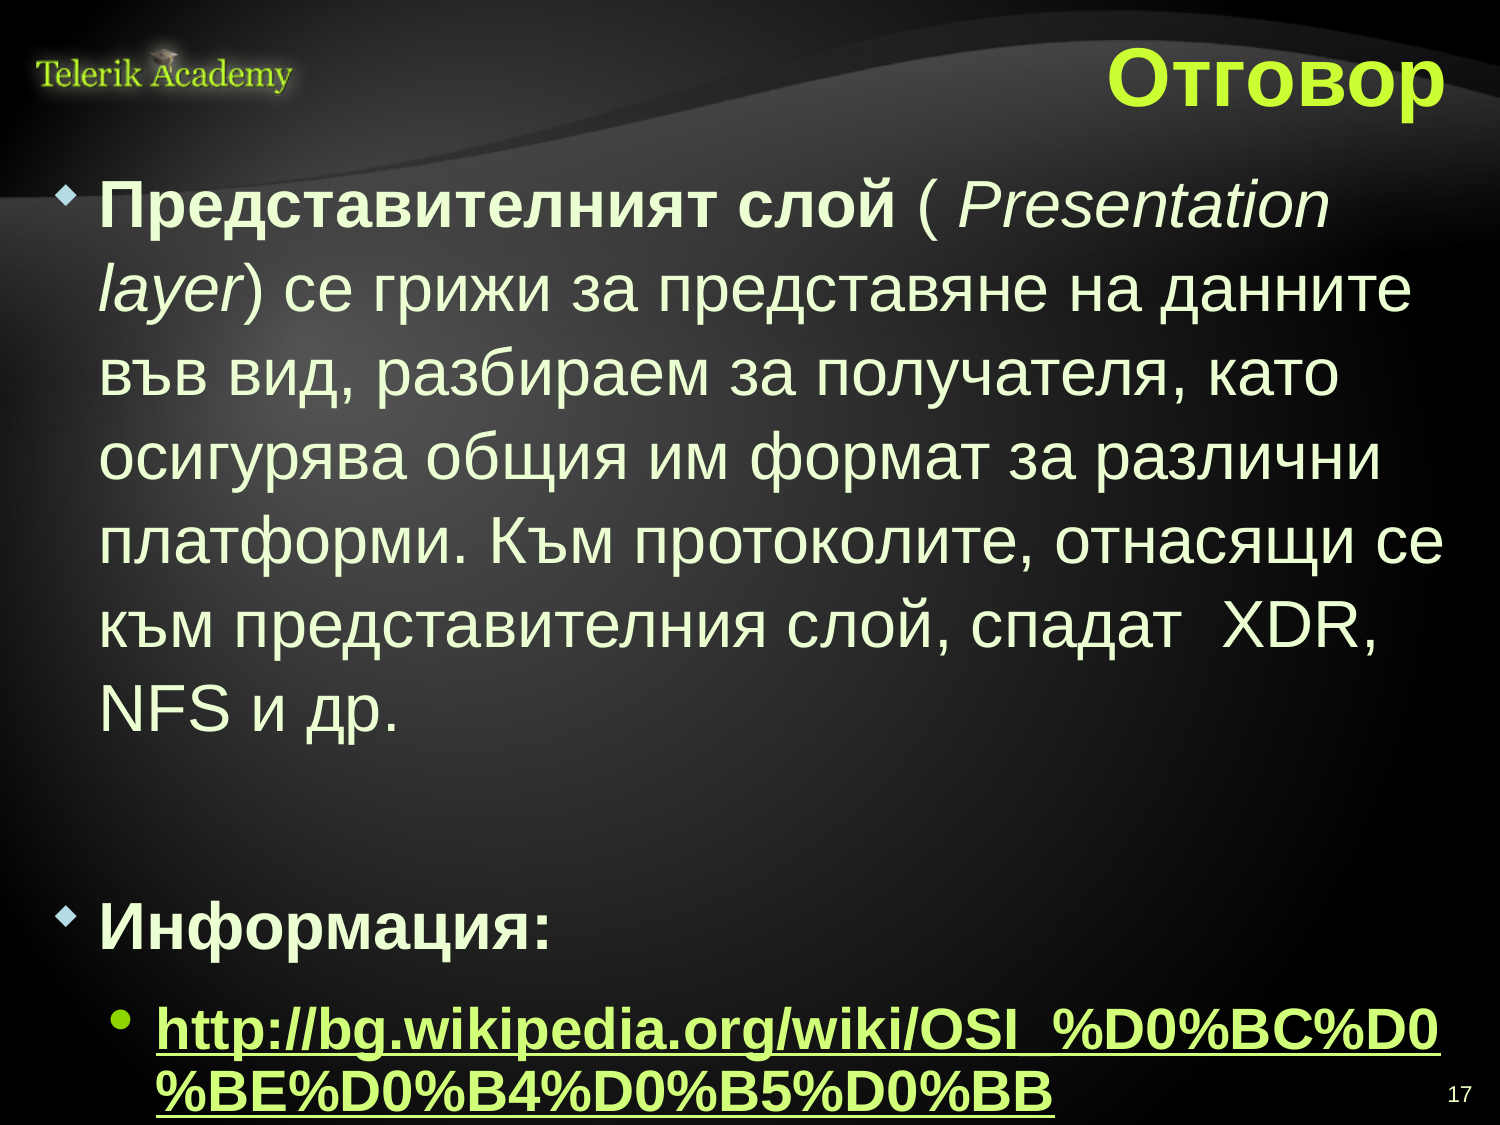

# Отговор
Представителният слой ( Presentation layer) се грижи за представяне на данните във вид, разбираем за получателя, като осигурява общия им формат за различни платформи. Към протоколите, отнасящи се към представителния слой, спадат  XDR, NFS и др.

Информация:
http://bg.wikipedia.org/wiki/OSI_%D0%BC%D0%BE%D0%B4%D0%B5%D0%BB
17